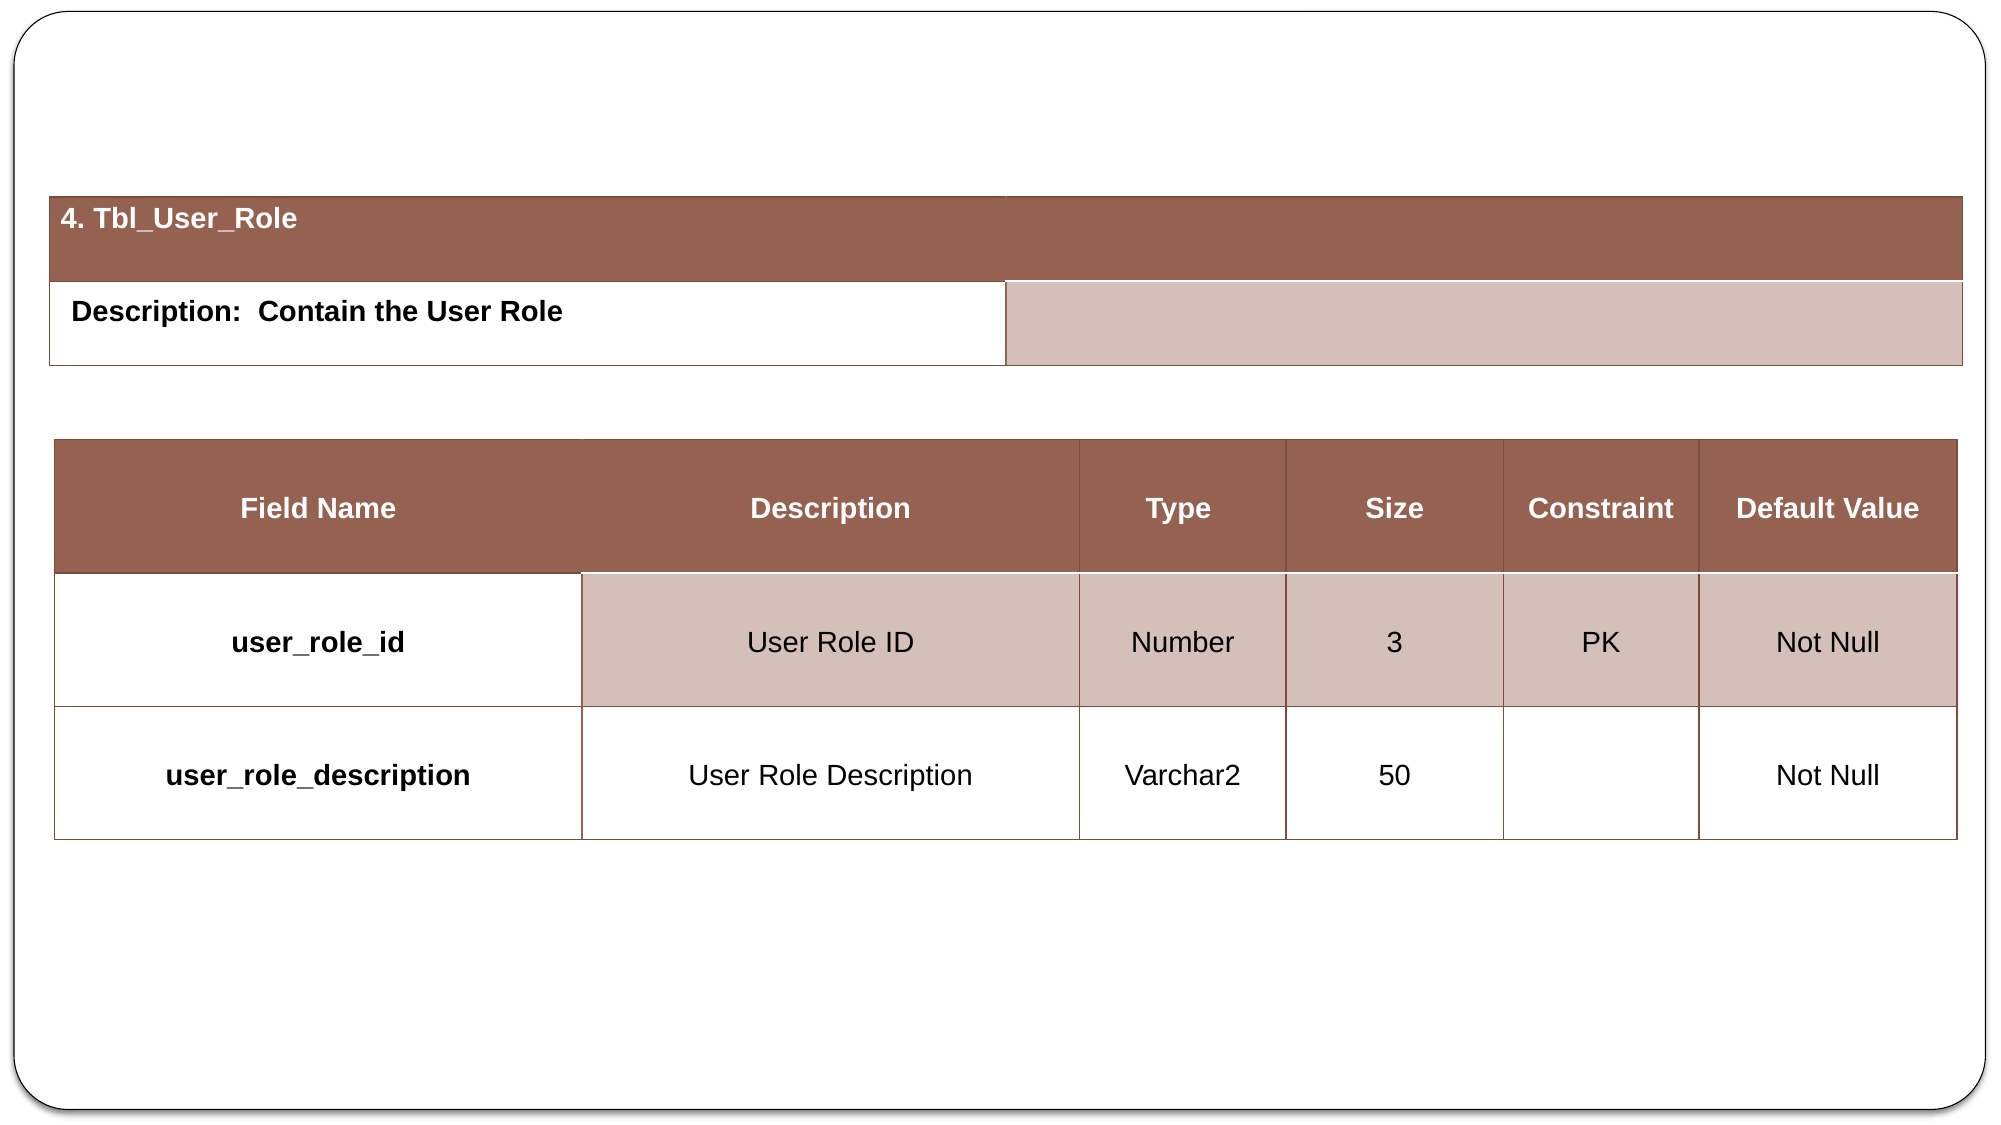

| 4. Tbl\_User\_Role |  |
| --- | --- |
| Description: Contain the User Role |  |
| Field Name | Description | Type | Size | Constraint | Default Value |
| --- | --- | --- | --- | --- | --- |
| user\_role\_id | User Role ID | Number | 3 | PK | Not Null |
| user\_role\_description | User Role Description | Varchar2 | 50 |  | Not Null |